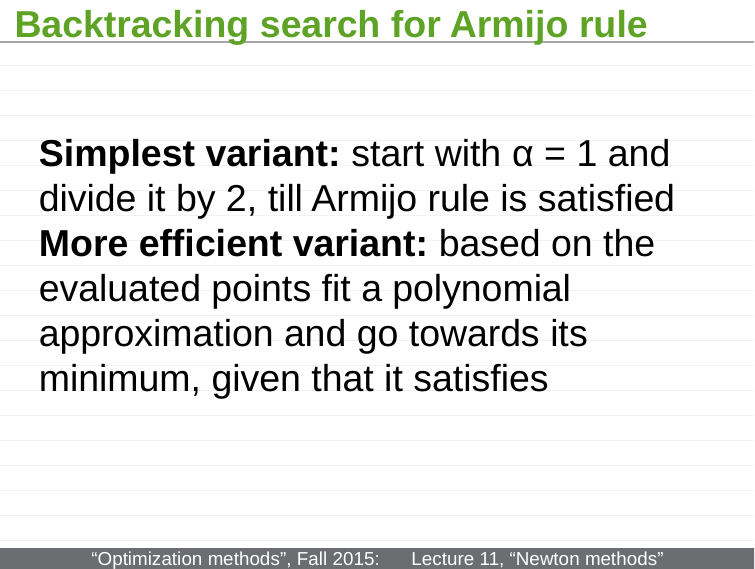

# Backtracking search for Armijo rule
Simplest variant: start with α = 1 and divide it by 2, till Armijo rule is satisfied
More efficient variant: based on the evaluated points fit a polynomial approximation and go towards its minimum, given that it satisfies